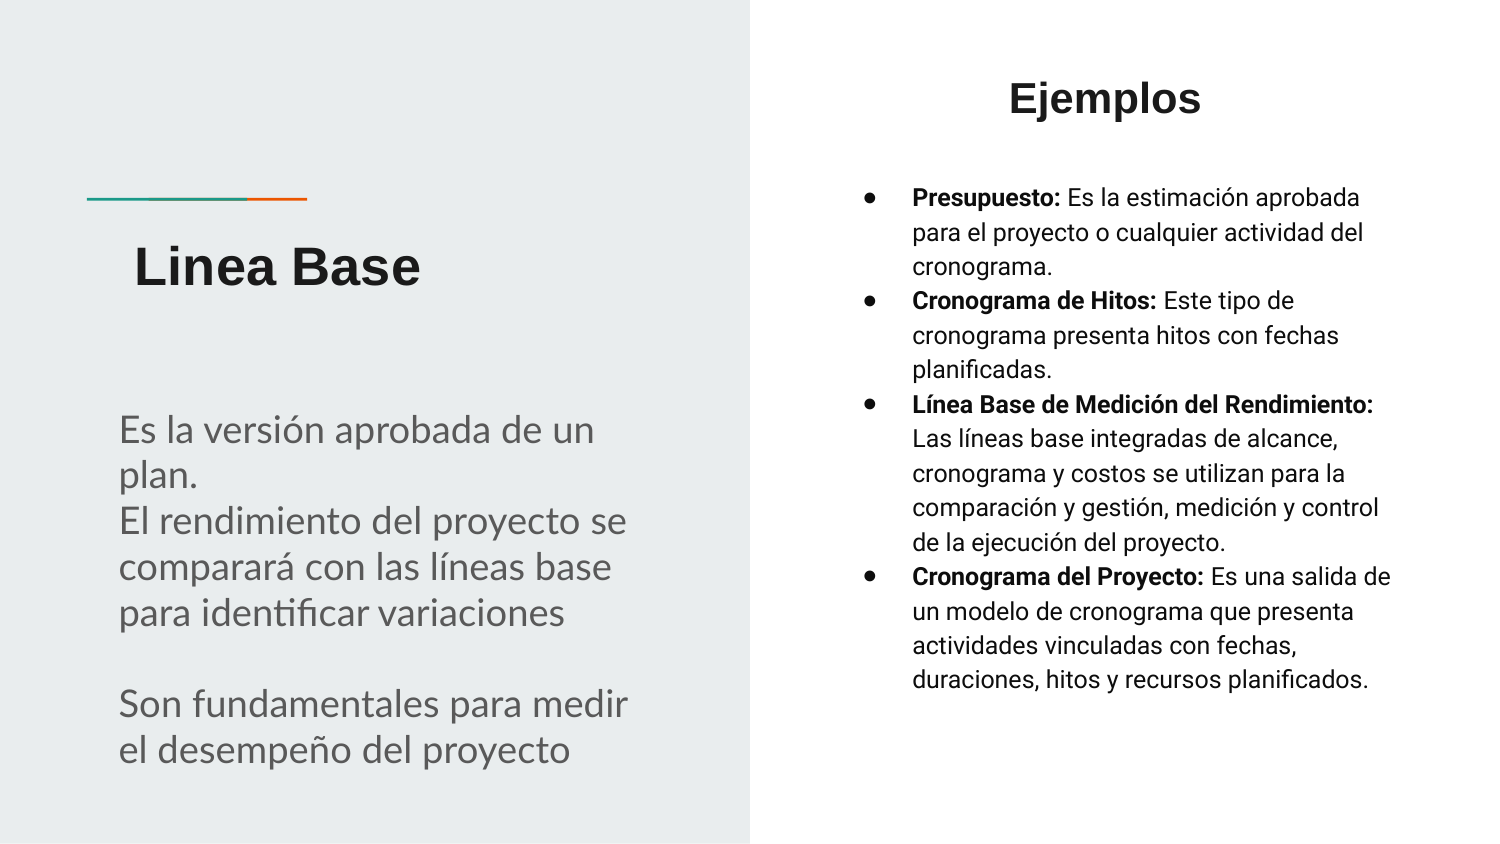

Ejemplos

Presupuesto: Es la estimación aprobada para el proyecto o cualquier actividad del cronograma.
Cronograma de Hitos: Este tipo de cronograma presenta hitos con fechas planificadas.
Línea Base de Medición del Rendimiento: Las líneas base integradas de alcance, cronograma y costos se utilizan para la comparación y gestión, medición y control de la ejecución del proyecto.
Cronograma del Proyecto: Es una salida de un modelo de cronograma que presenta actividades vinculadas con fechas, duraciones, hitos y recursos planificados.

# Linea Base
Es la versión aprobada de un plan.
El rendimiento del proyecto se comparará con las líneas base para identificar variaciones

Son fundamentales para medir el desempeño del proyecto